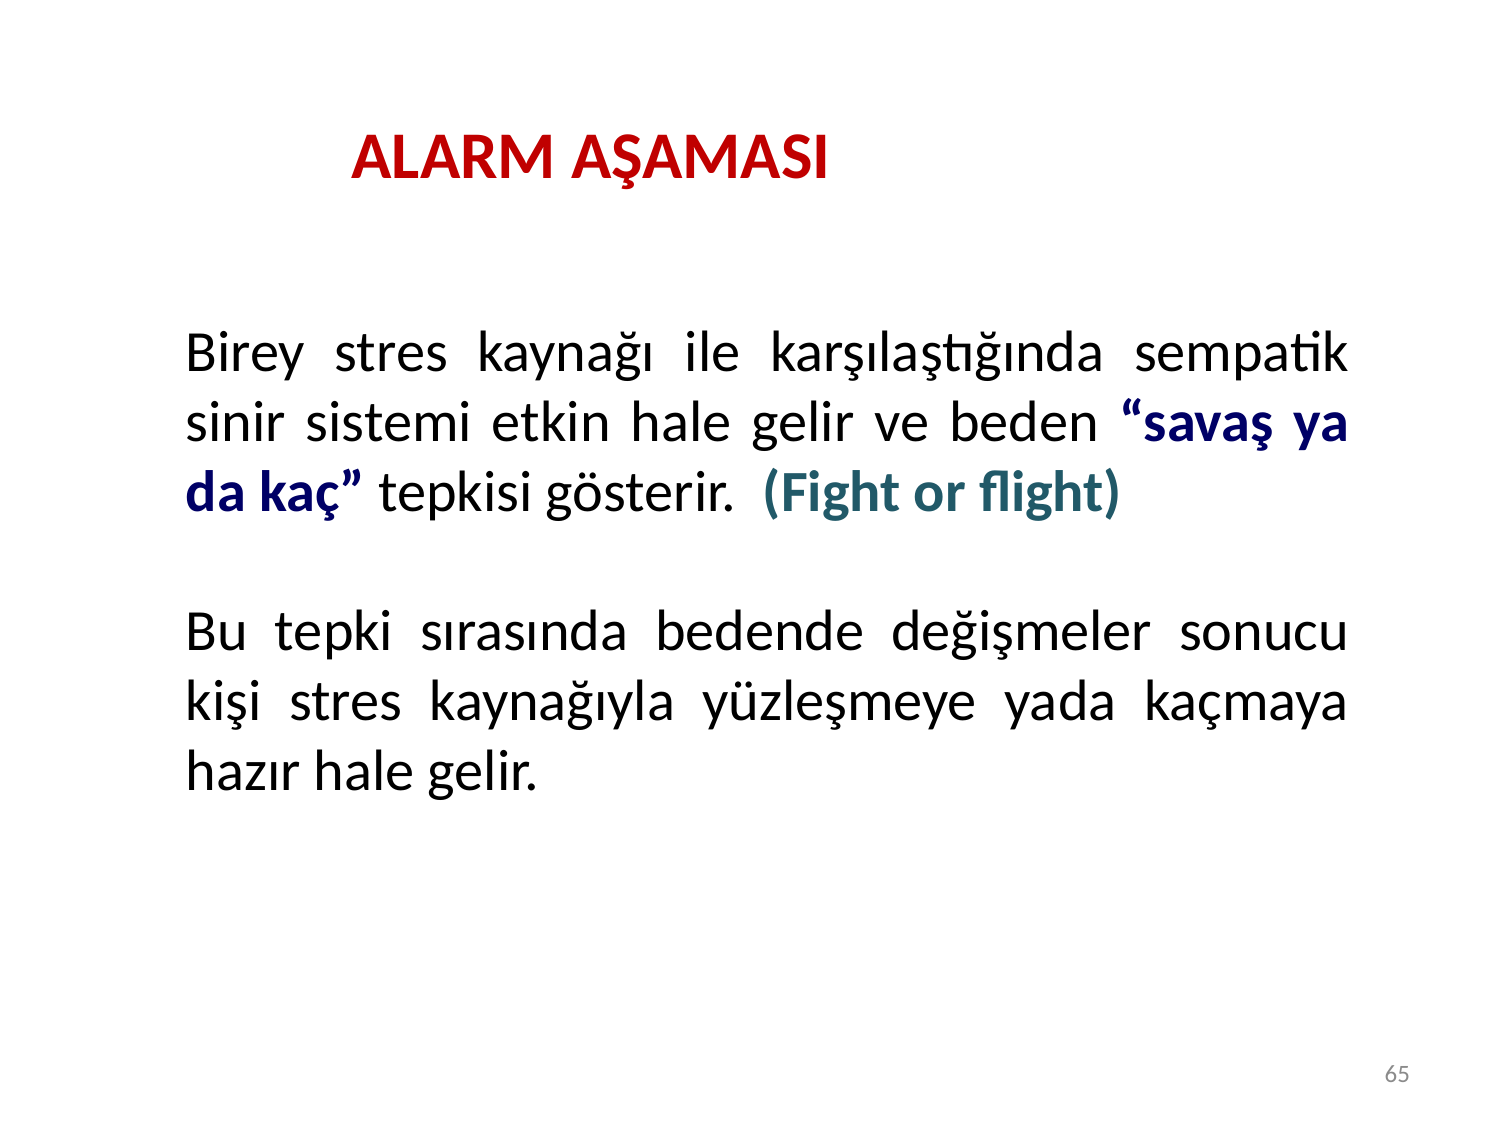

# ALARM AŞAMASI
Birey stres kaynağı ile karşılaştığında sempatik sinir sistemi etkin hale gelir ve beden “savaş ya da kaç” tepkisi gösterir.  (Fight or flight)

Bu tepki sırasında bedende değişmeler sonucu kişi stres kaynağıyla yüzleşmeye yada kaçmaya hazır hale gelir.
65